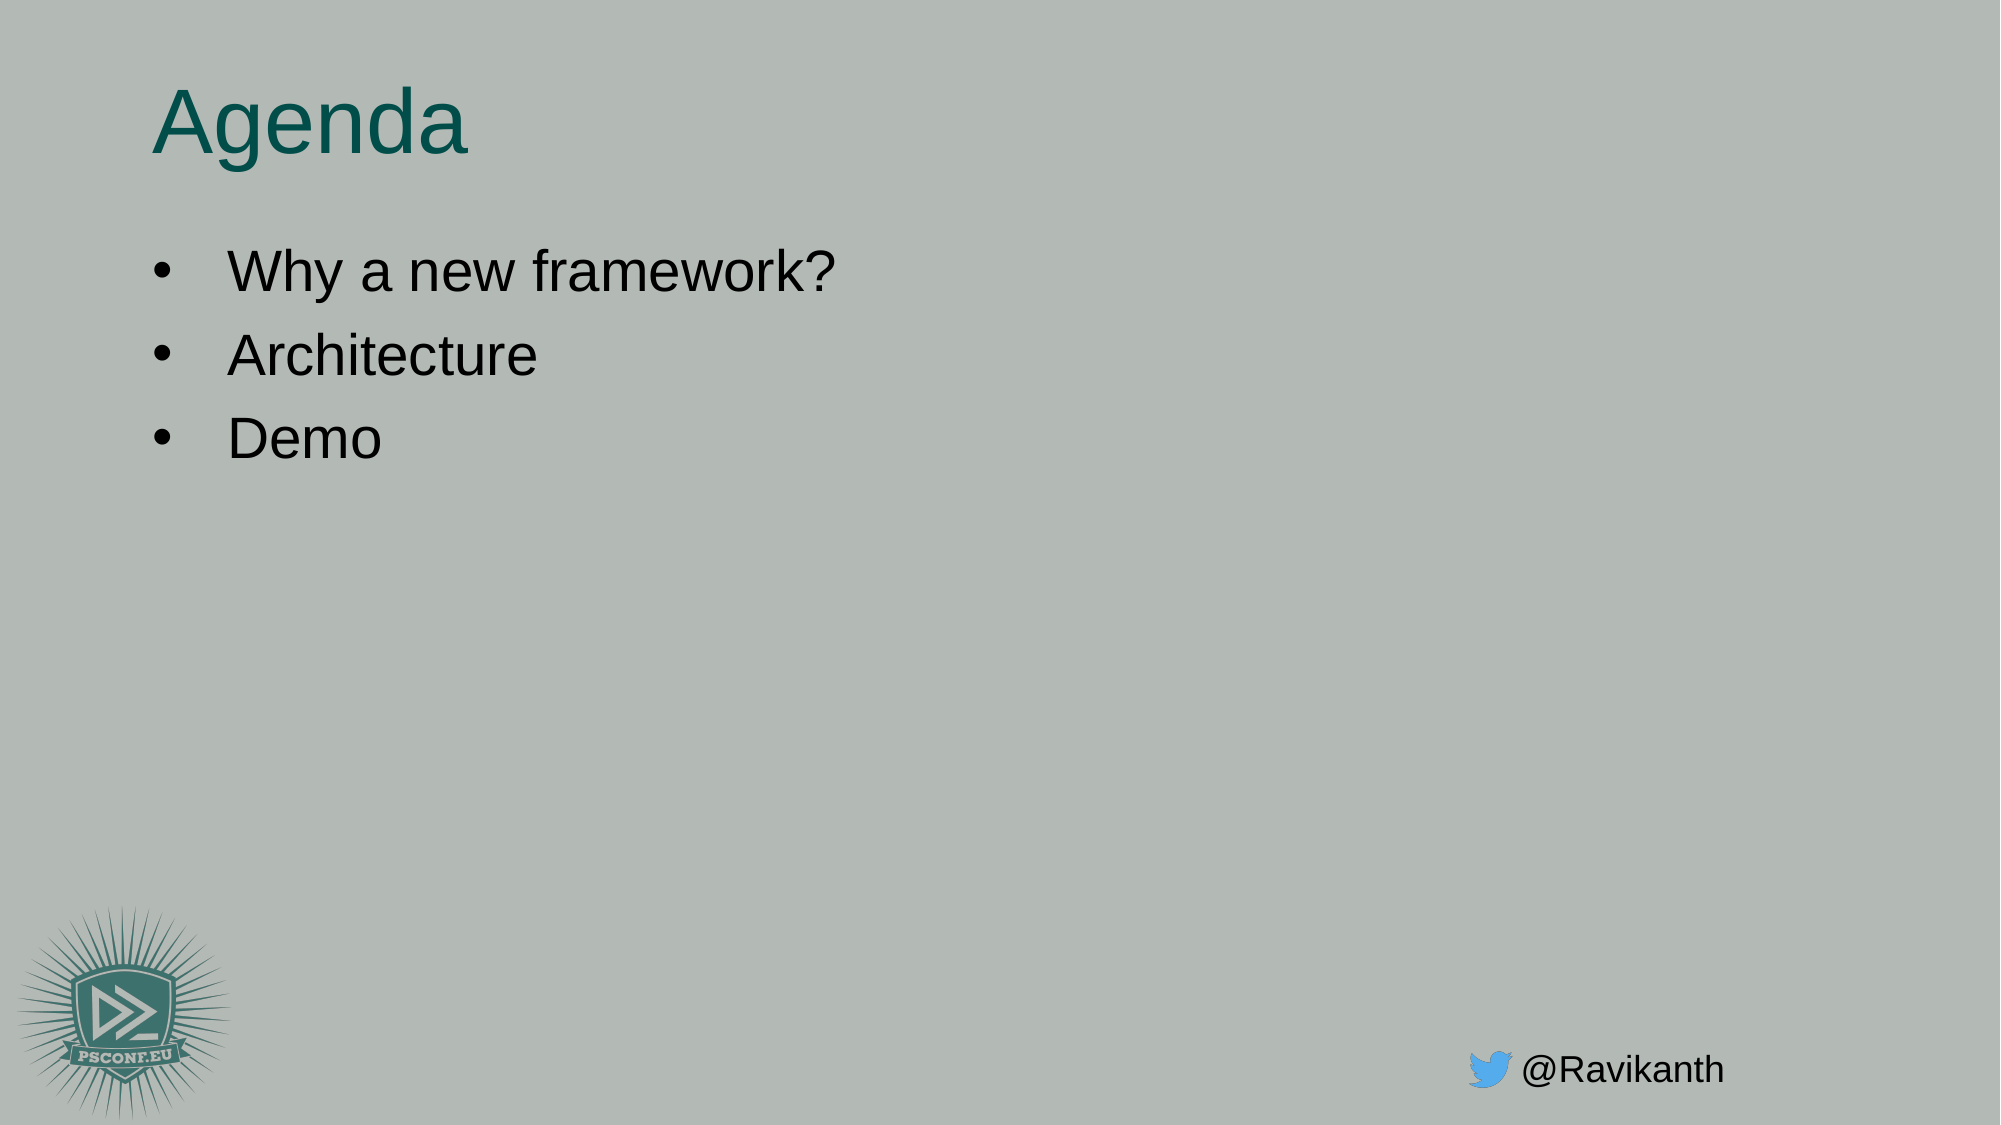

# Agenda
Why a new framework?
Architecture
Demo
@Ravikanth